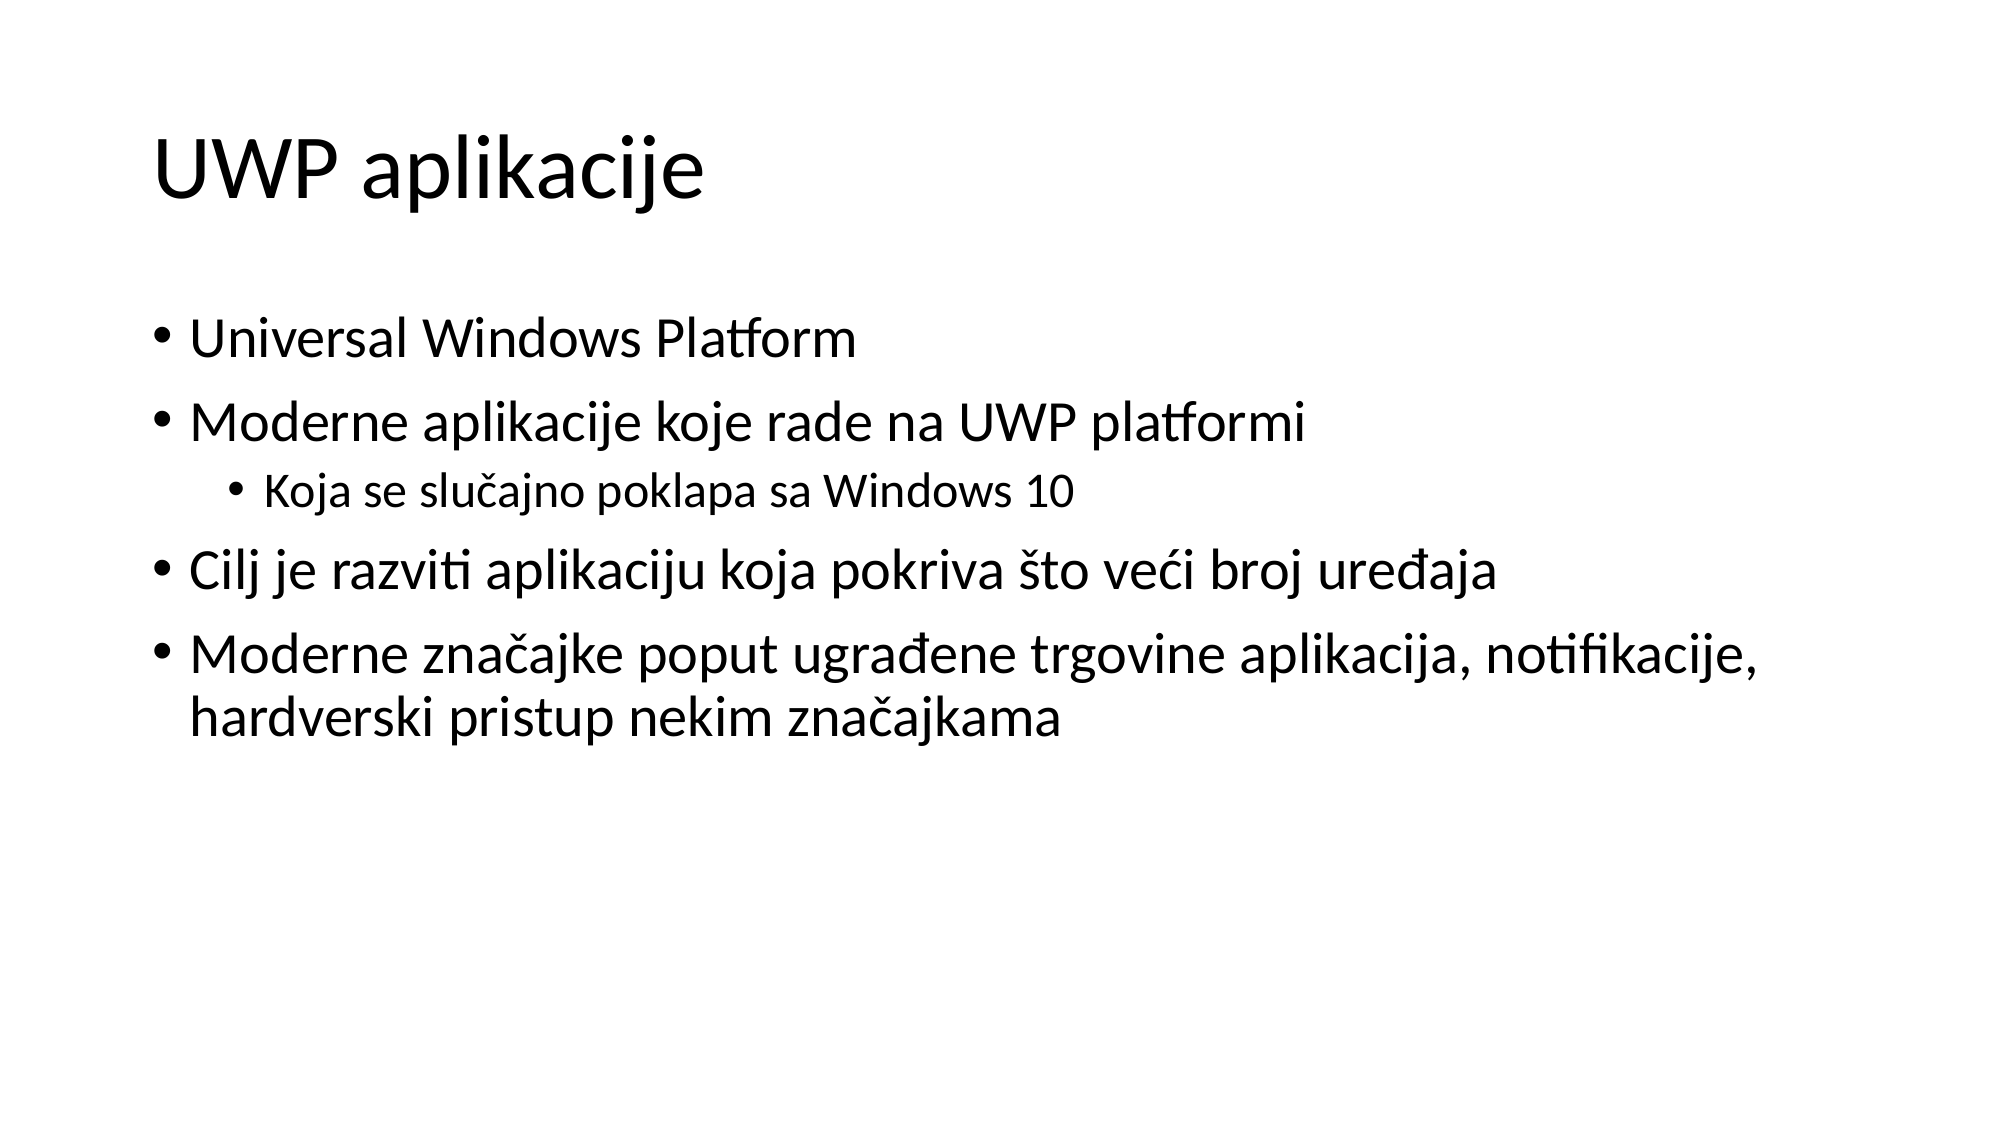

# UWP aplikacije
Universal Windows Platform
Moderne aplikacije koje rade na UWP platformi
Koja se slučajno poklapa sa Windows 10
Cilj je razviti aplikaciju koja pokriva što veći broj uređaja
Moderne značajke poput ugrađene trgovine aplikacija, notifikacije, hardverski pristup nekim značajkama